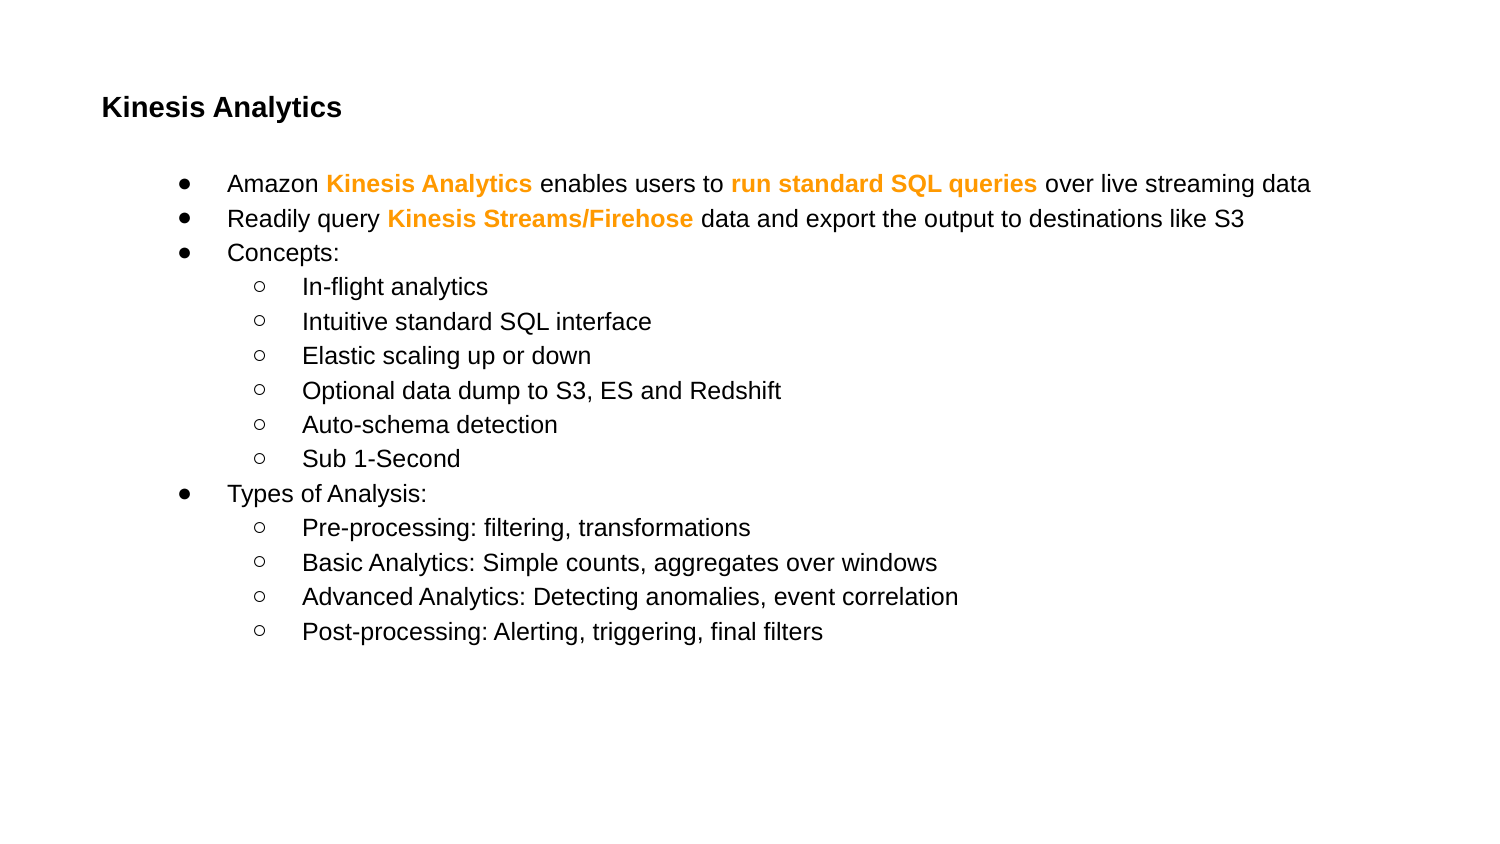

Kinesis Analytics
Amazon Kinesis Analytics enables users to run standard SQL queries over live streaming data
Readily query Kinesis Streams/Firehose data and export the output to destinations like S3
Concepts:
In-flight analytics
Intuitive standard SQL interface
Elastic scaling up or down
Optional data dump to S3, ES and Redshift
Auto-schema detection
Sub 1-Second
Types of Analysis:
Pre-processing: filtering, transformations
Basic Analytics: Simple counts, aggregates over windows
Advanced Analytics: Detecting anomalies, event correlation
Post-processing: Alerting, triggering, final filters